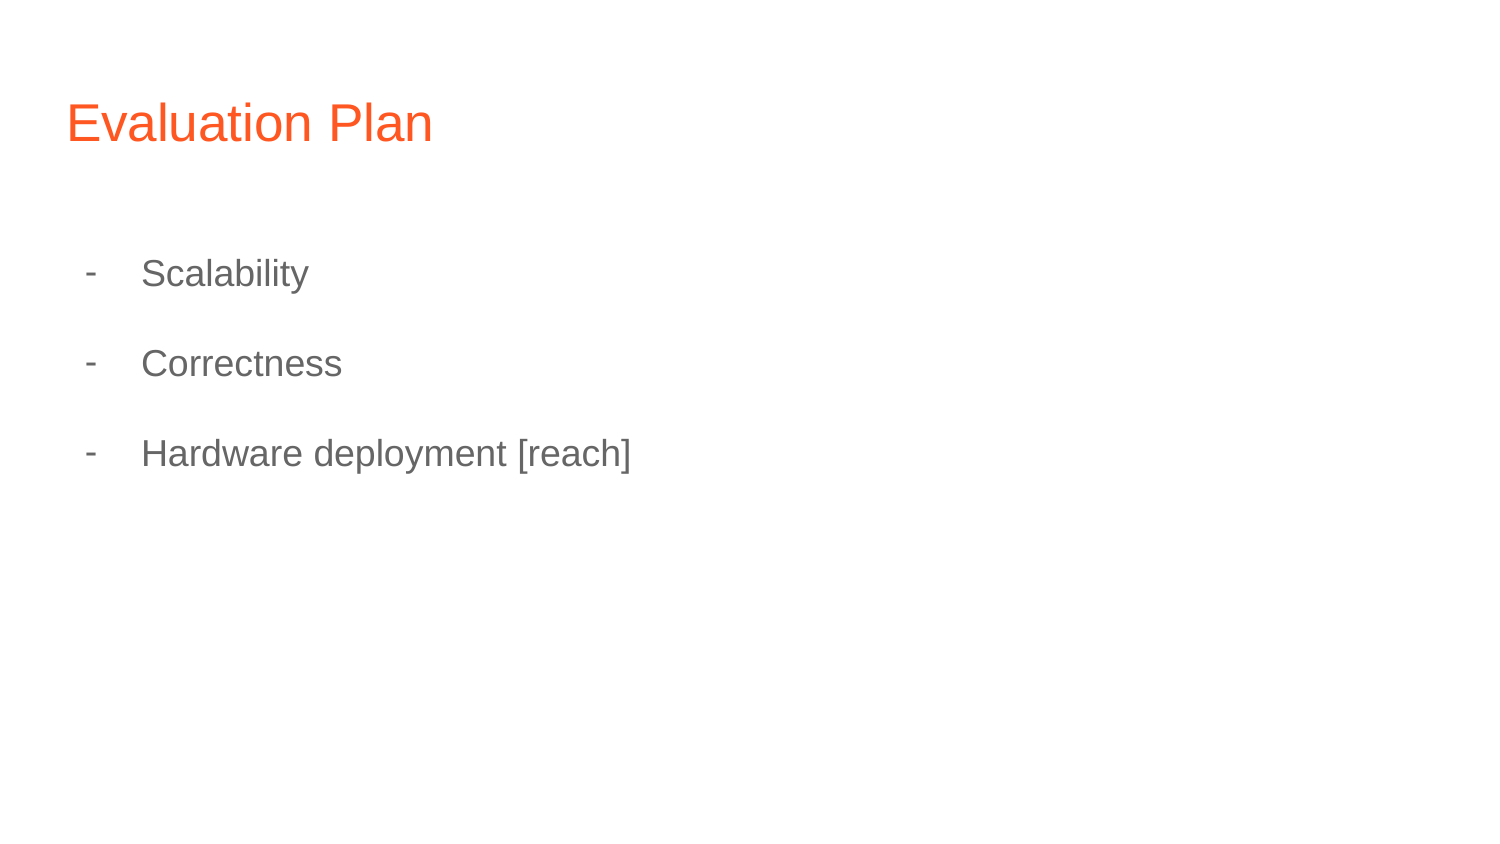

# Evaluation Plan
Scalability
Correctness
Hardware deployment [reach]